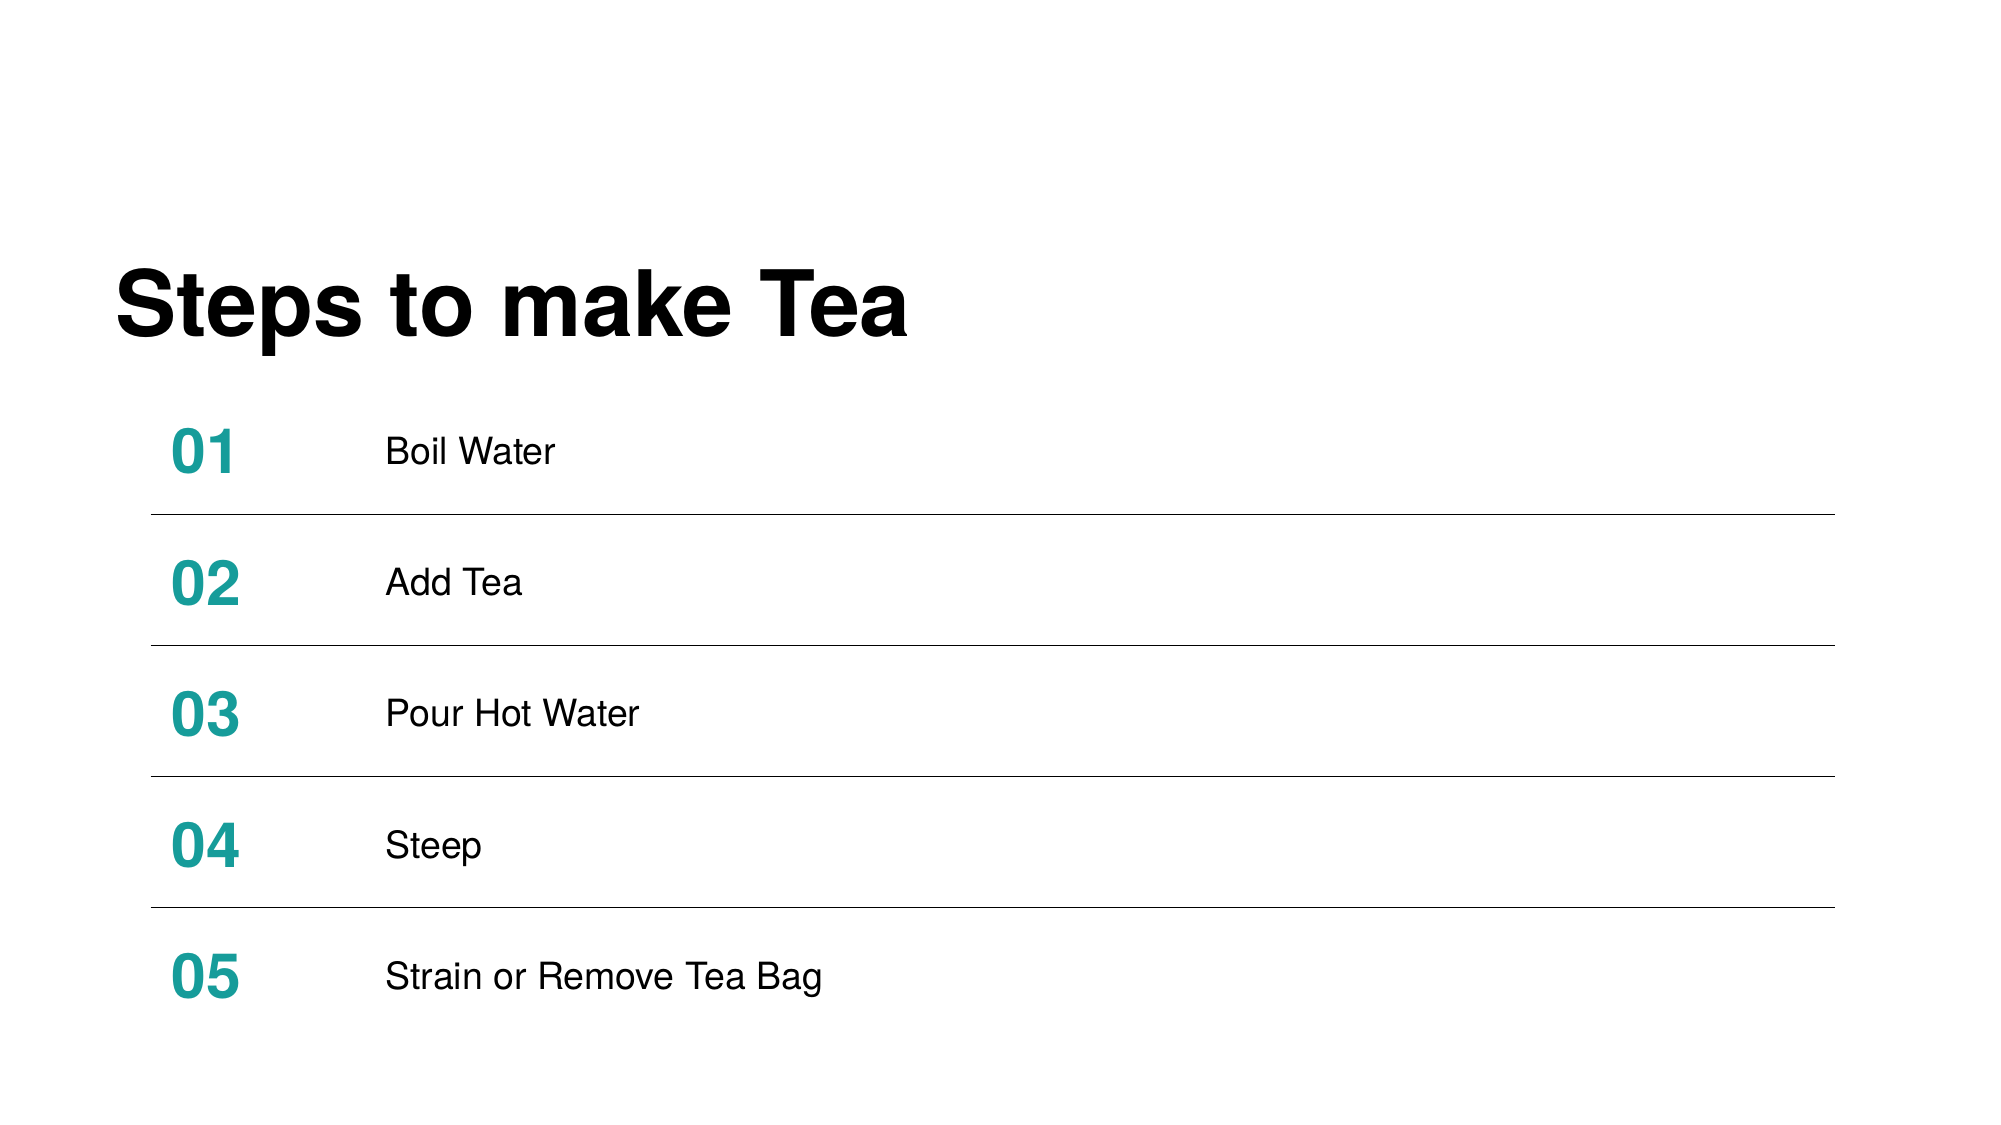

# Steps to make Tea
| 01 | Boil Water |  |
| --- | --- | --- |
| 02 | Add Tea |  |
| 03 | Pour Hot Water |  |
| 04 | Steep |  |
| 05 | Strain or Remove Tea Bag |  |